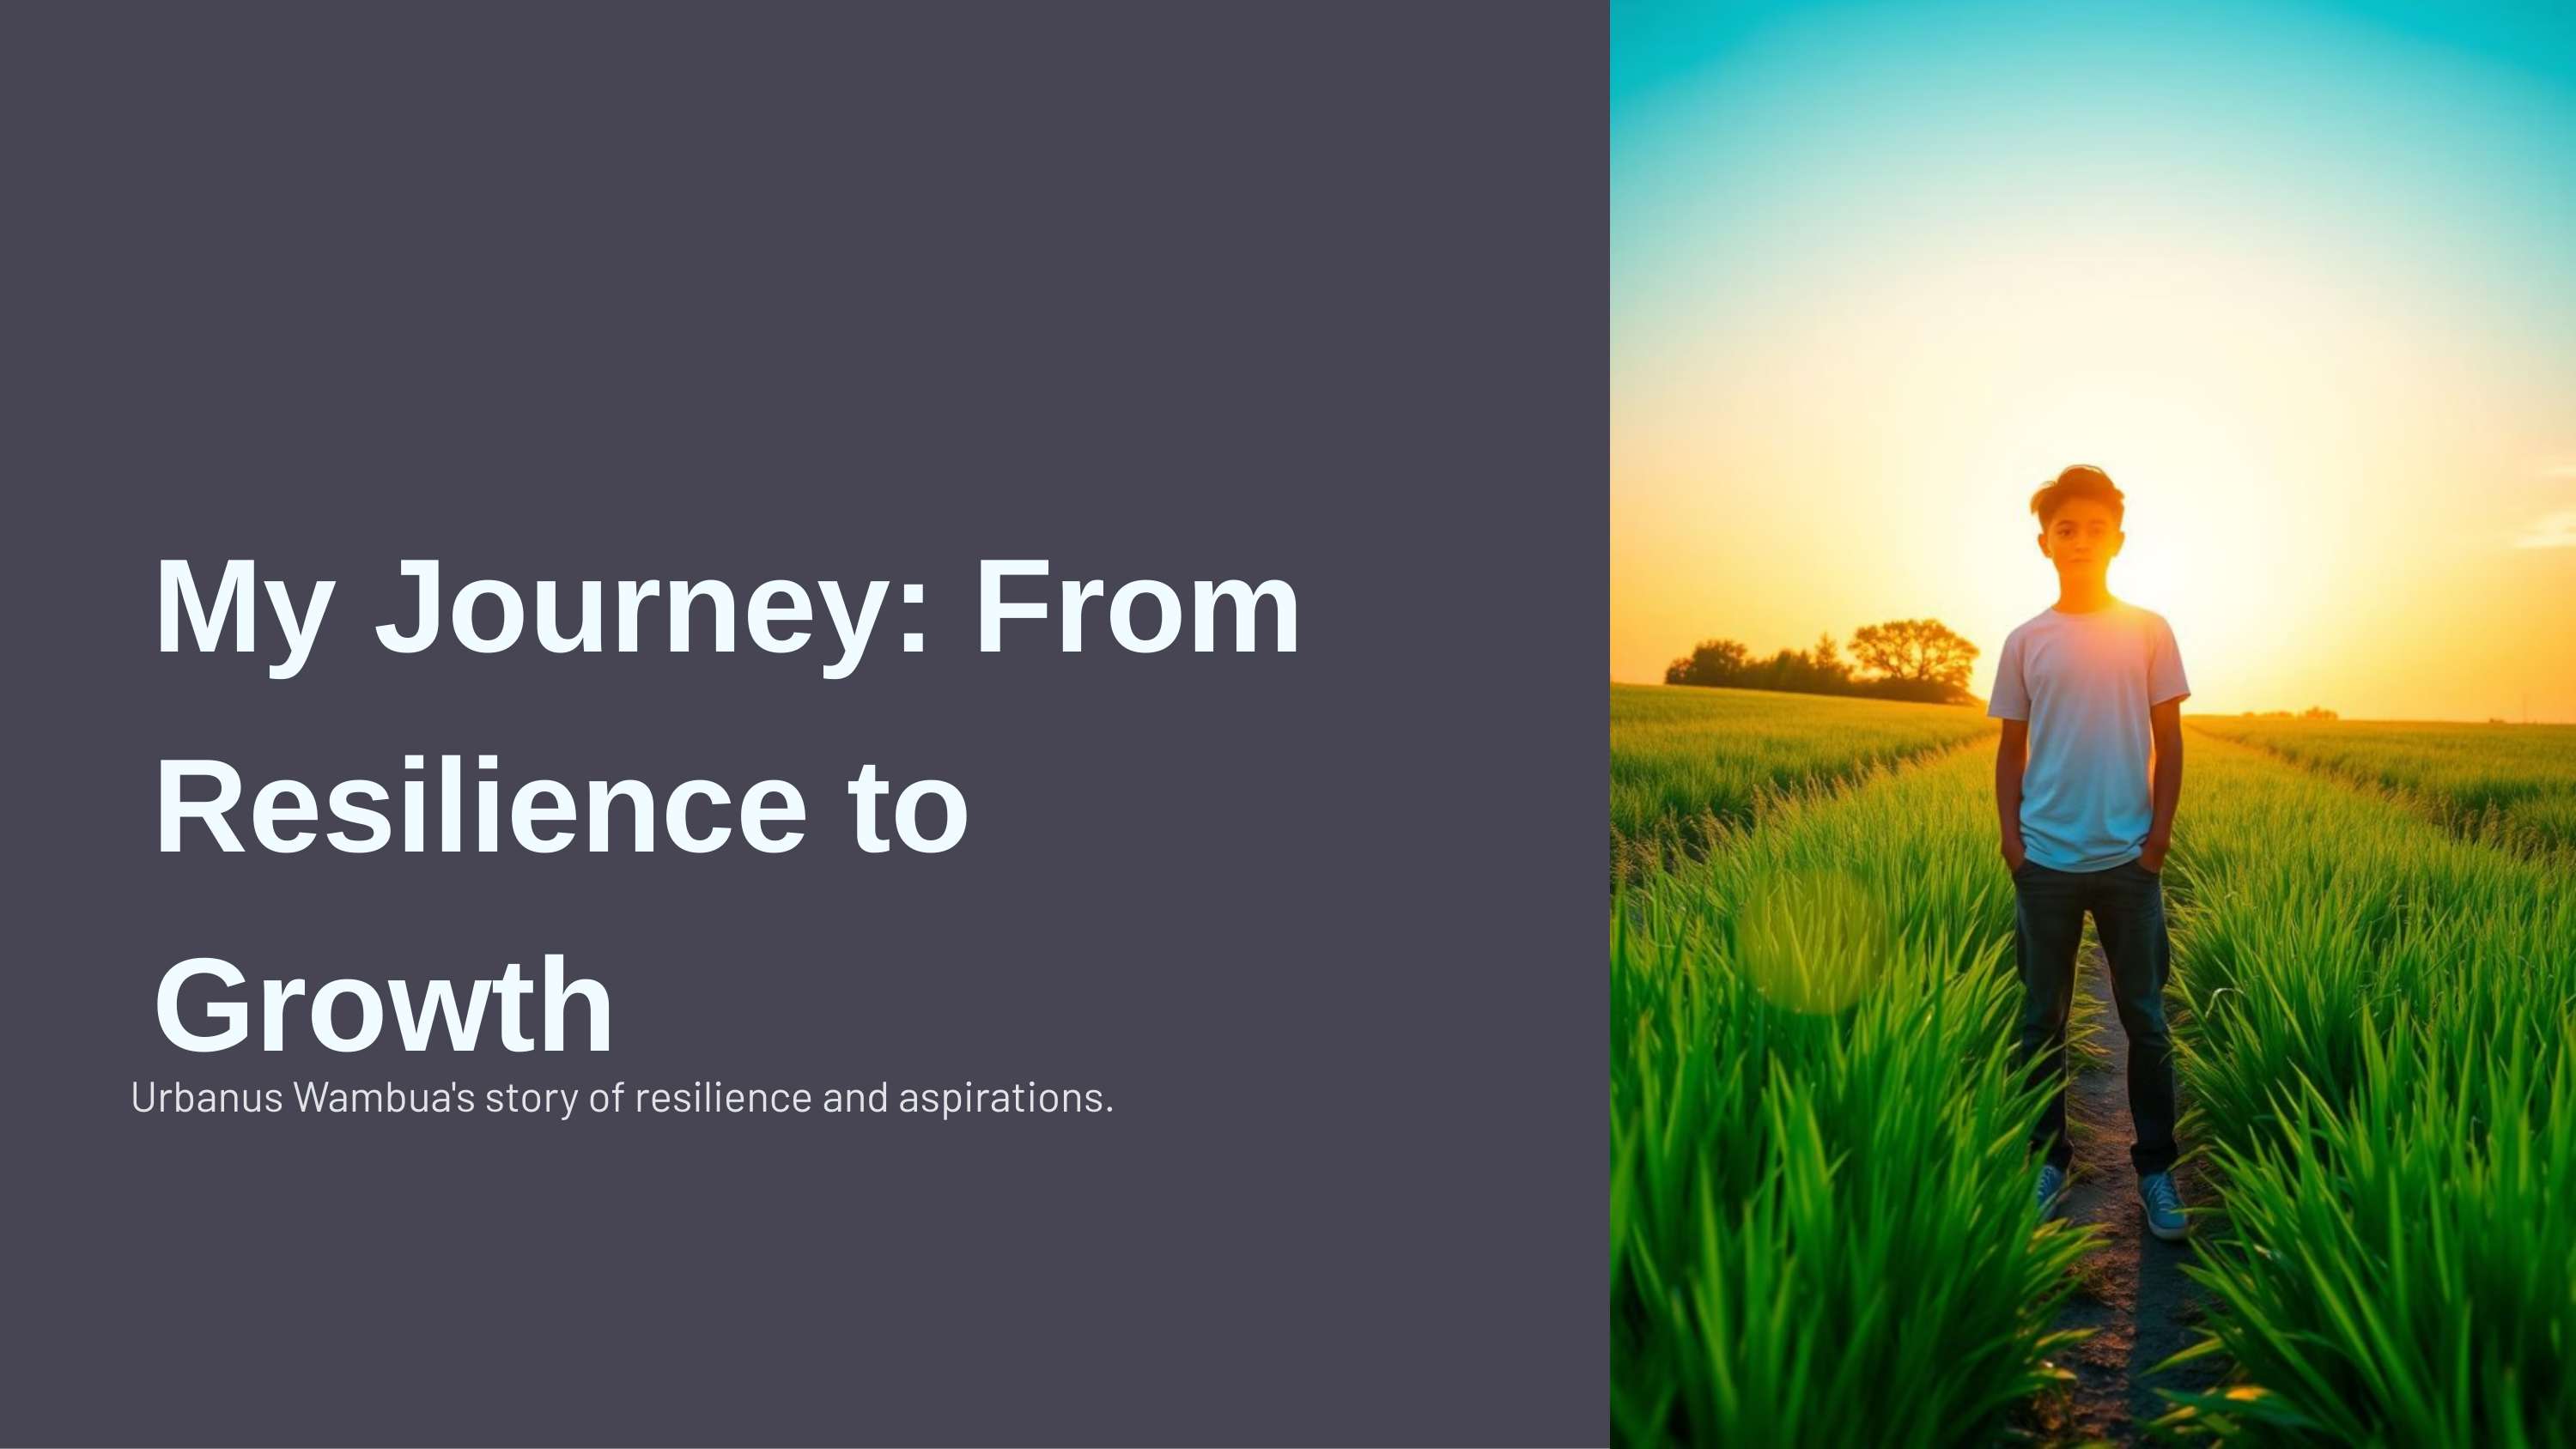

My Journey: From Resilience to Growth
Urbanus Wambua's story of resilience and aspirations.